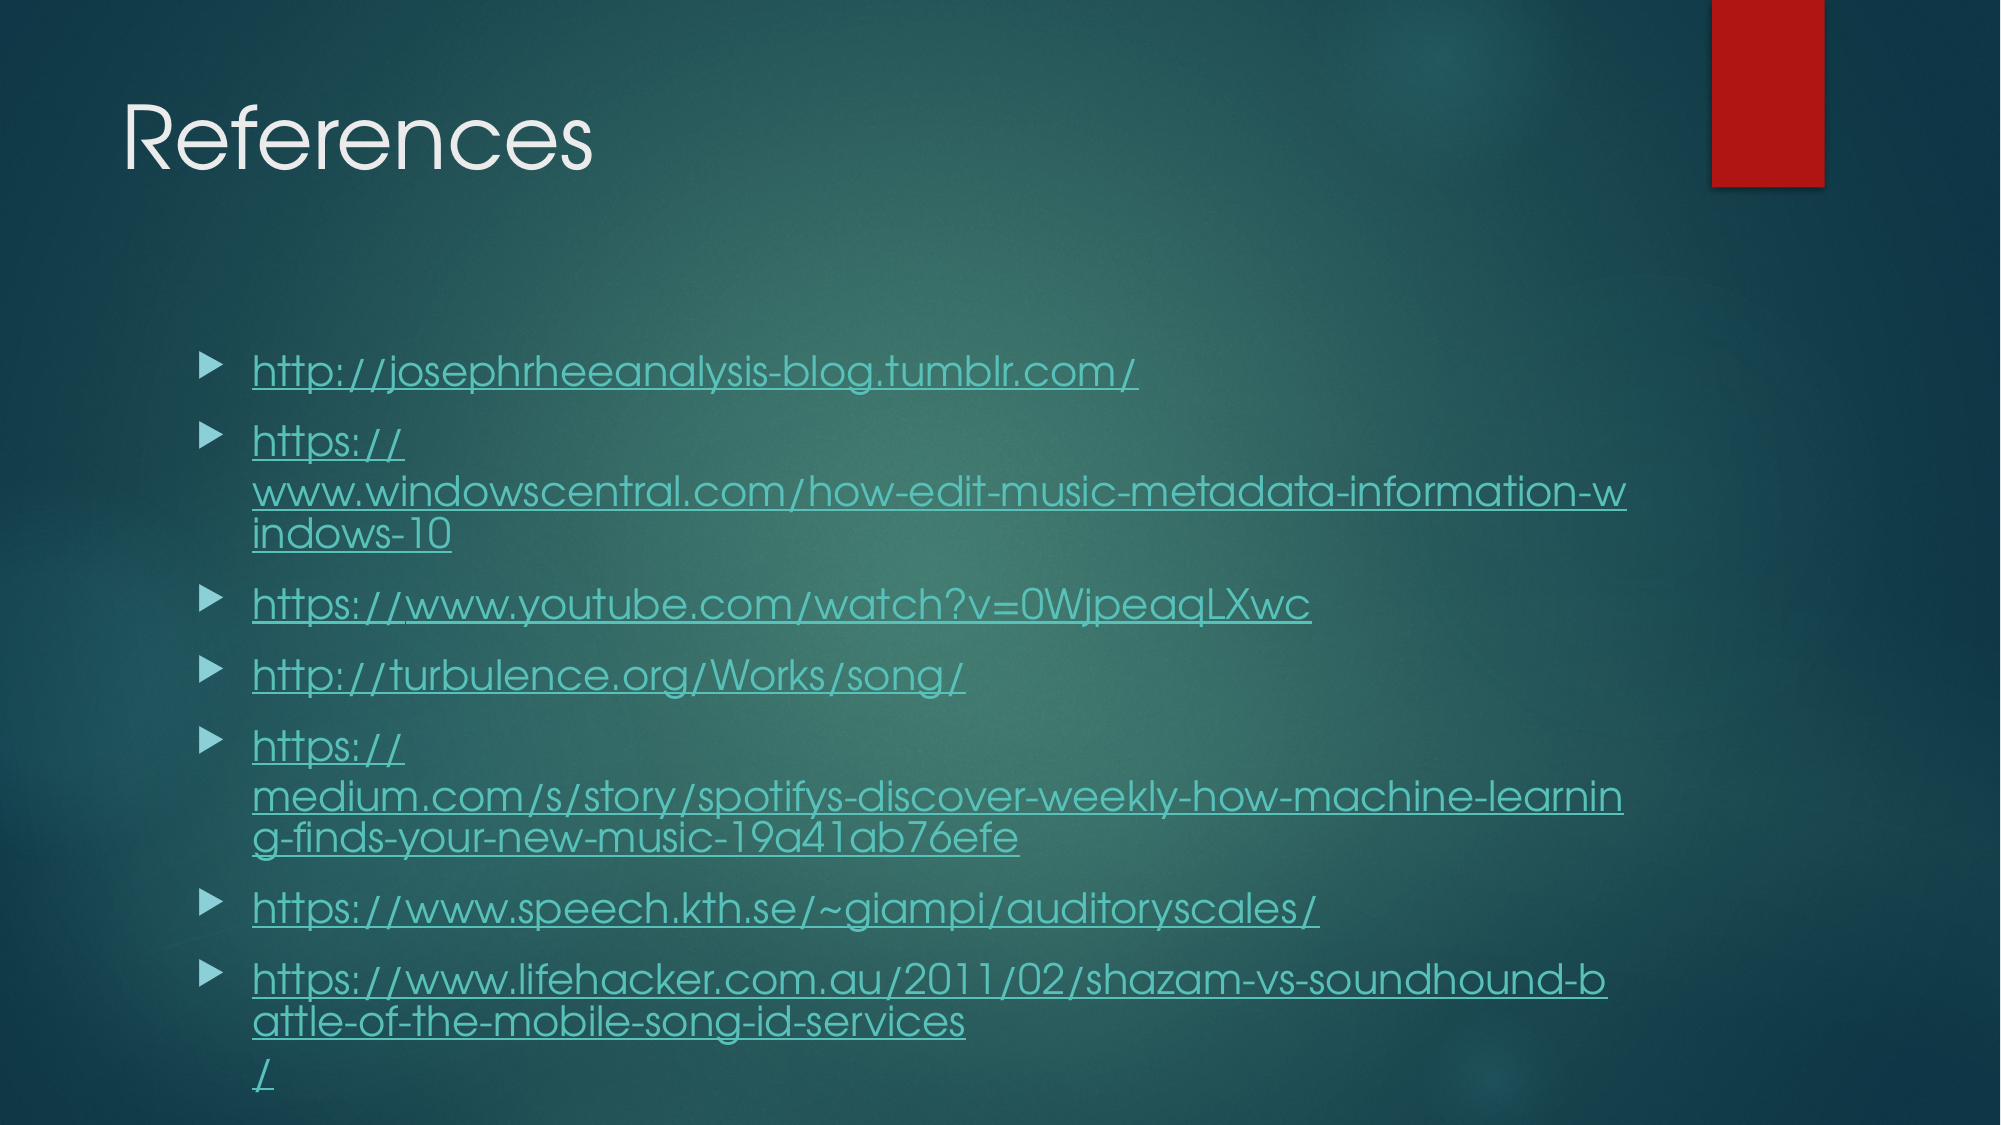

# References
http://josephrheeanalysis-blog.tumblr.com/
https://www.windowscentral.com/how-edit-music-metadata-information-windows-10
https://www.youtube.com/watch?v=0WjpeaqLXwc
http://turbulence.org/Works/song/
https://medium.com/s/story/spotifys-discover-weekly-how-machine-learning-finds-your-new-music-19a41ab76efe
https://www.speech.kth.se/~giampi/auditoryscales/
https://www.lifehacker.com.au/2011/02/shazam-vs-soundhound-battle-of-the-mobile-song-id-services/